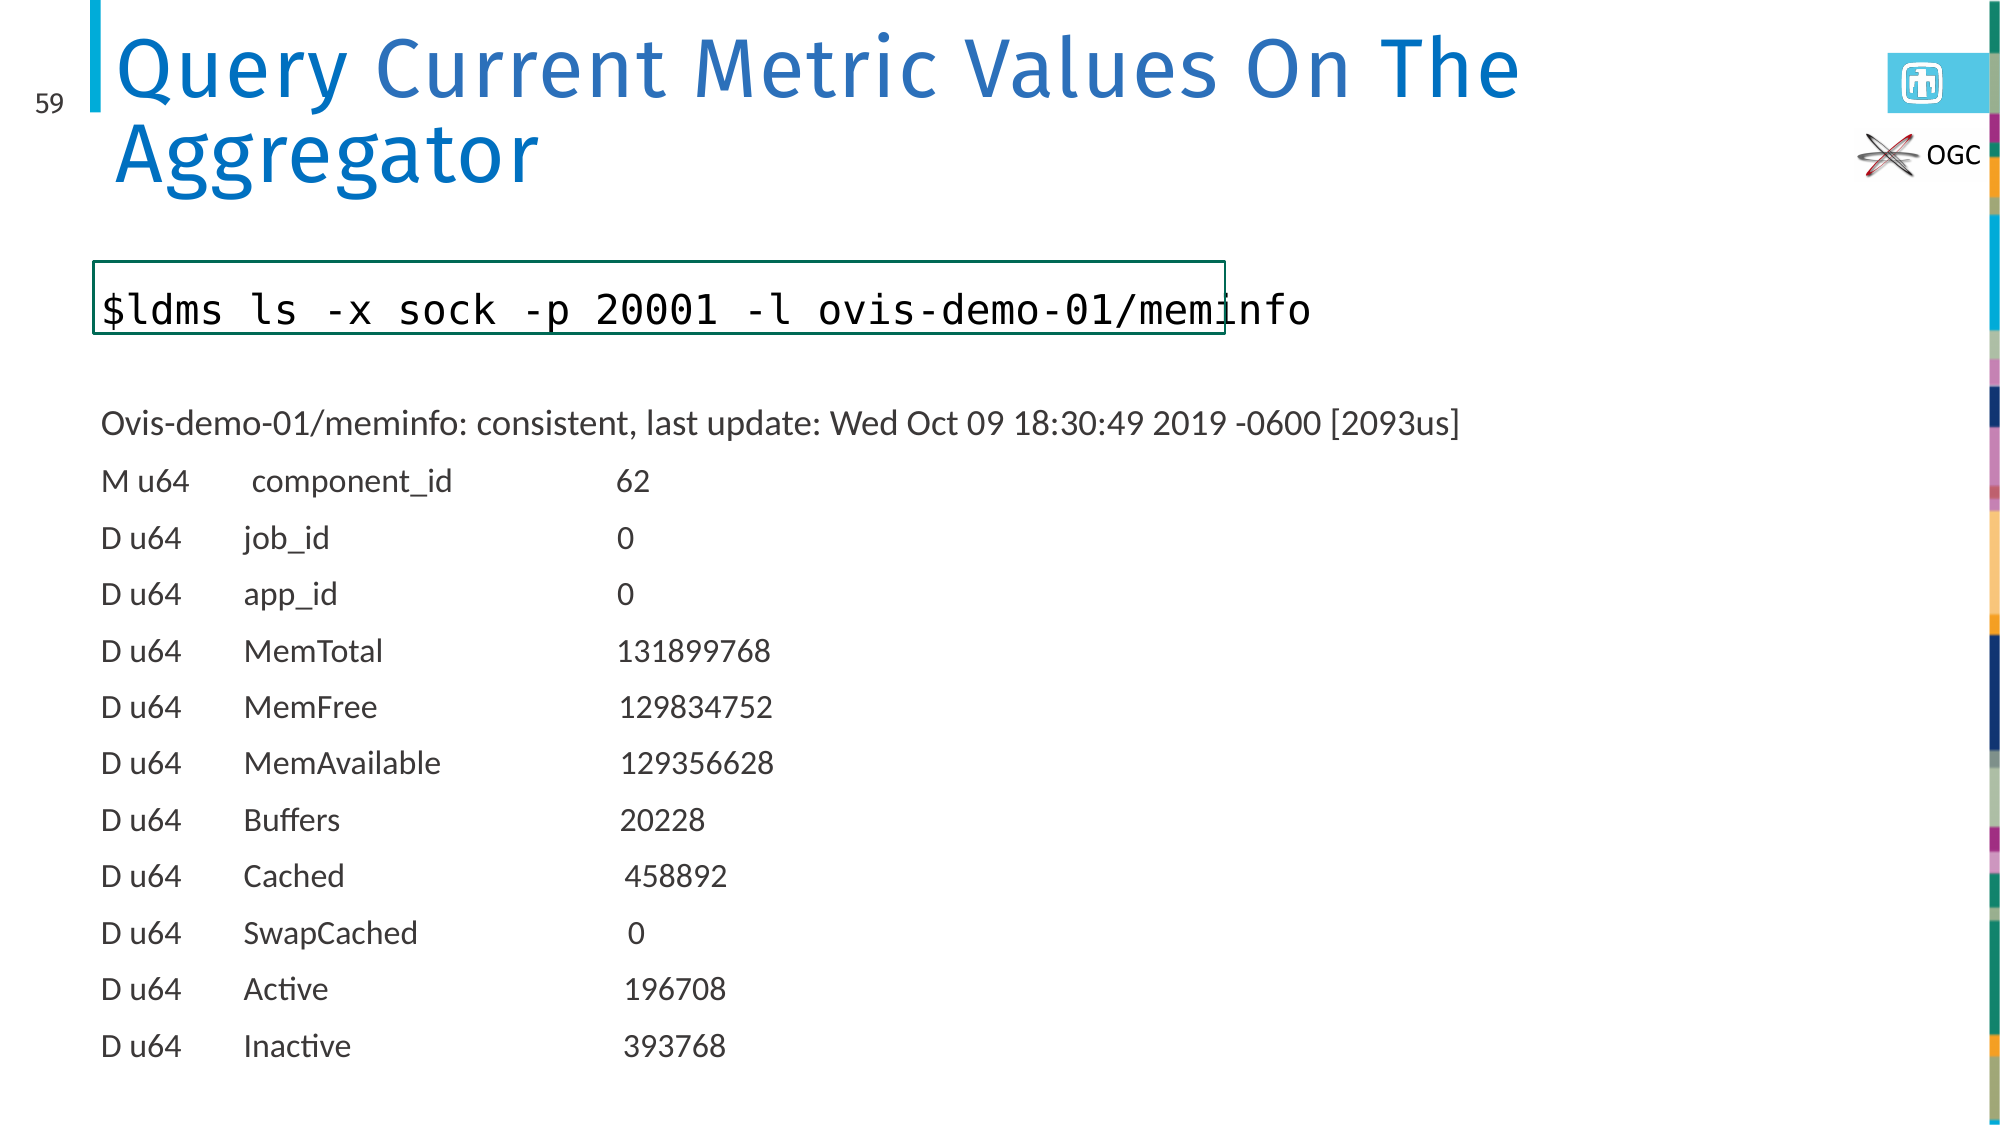

# Query Current Metric Values On The Aggregator
59

$ldms_ls -x sock -p 20001 -l ovis-demo-01/meminfo

Ovis-demo-01/meminfo: consistent, last update: Wed Oct 09 18:30:49 2019 -0600 [2093us]
M u64        component_id                     62
D u64        job_id                                     0
D u64        app_id                                    0
D u64        MemTotal                              131899768
D u64        MemFree                               129834752
D u64        MemAvailable                       129356628
D u64        Buffers                                    20228
D u64        Cached                                    458892
D u64        SwapCached                           0
D u64        Active                                      196708
D u64        Inactive                                   393768